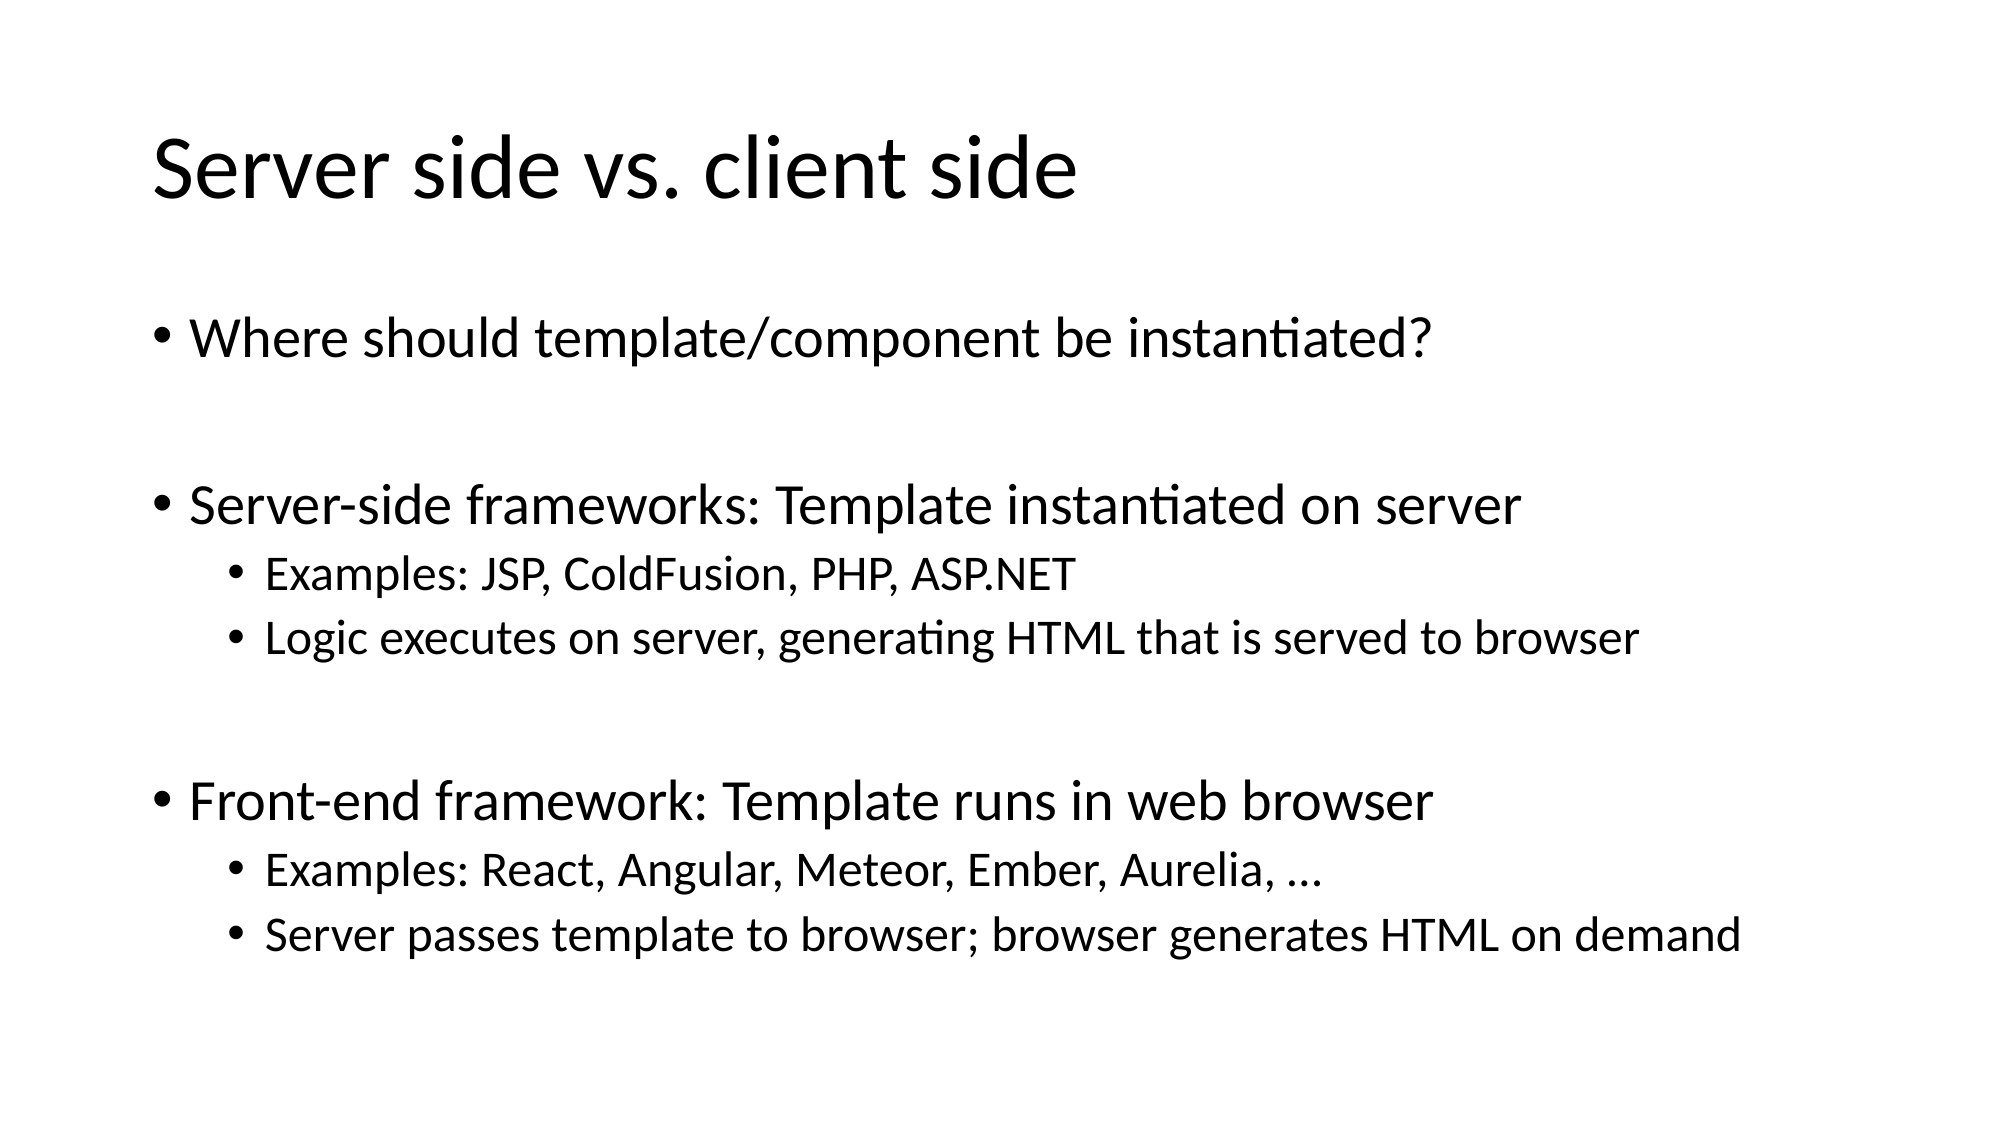

# Server side vs. client side
Where should template/component be instantiated?

Server-side frameworks: Template instantiated on server
Examples: JSP, ColdFusion, PHP, ASP.NET
Logic executes on server, generating HTML that is served to browser

Front-end framework: Template runs in web browser
Examples: React, Angular, Meteor, Ember, Aurelia, …
Server passes template to browser; browser generates HTML on demand